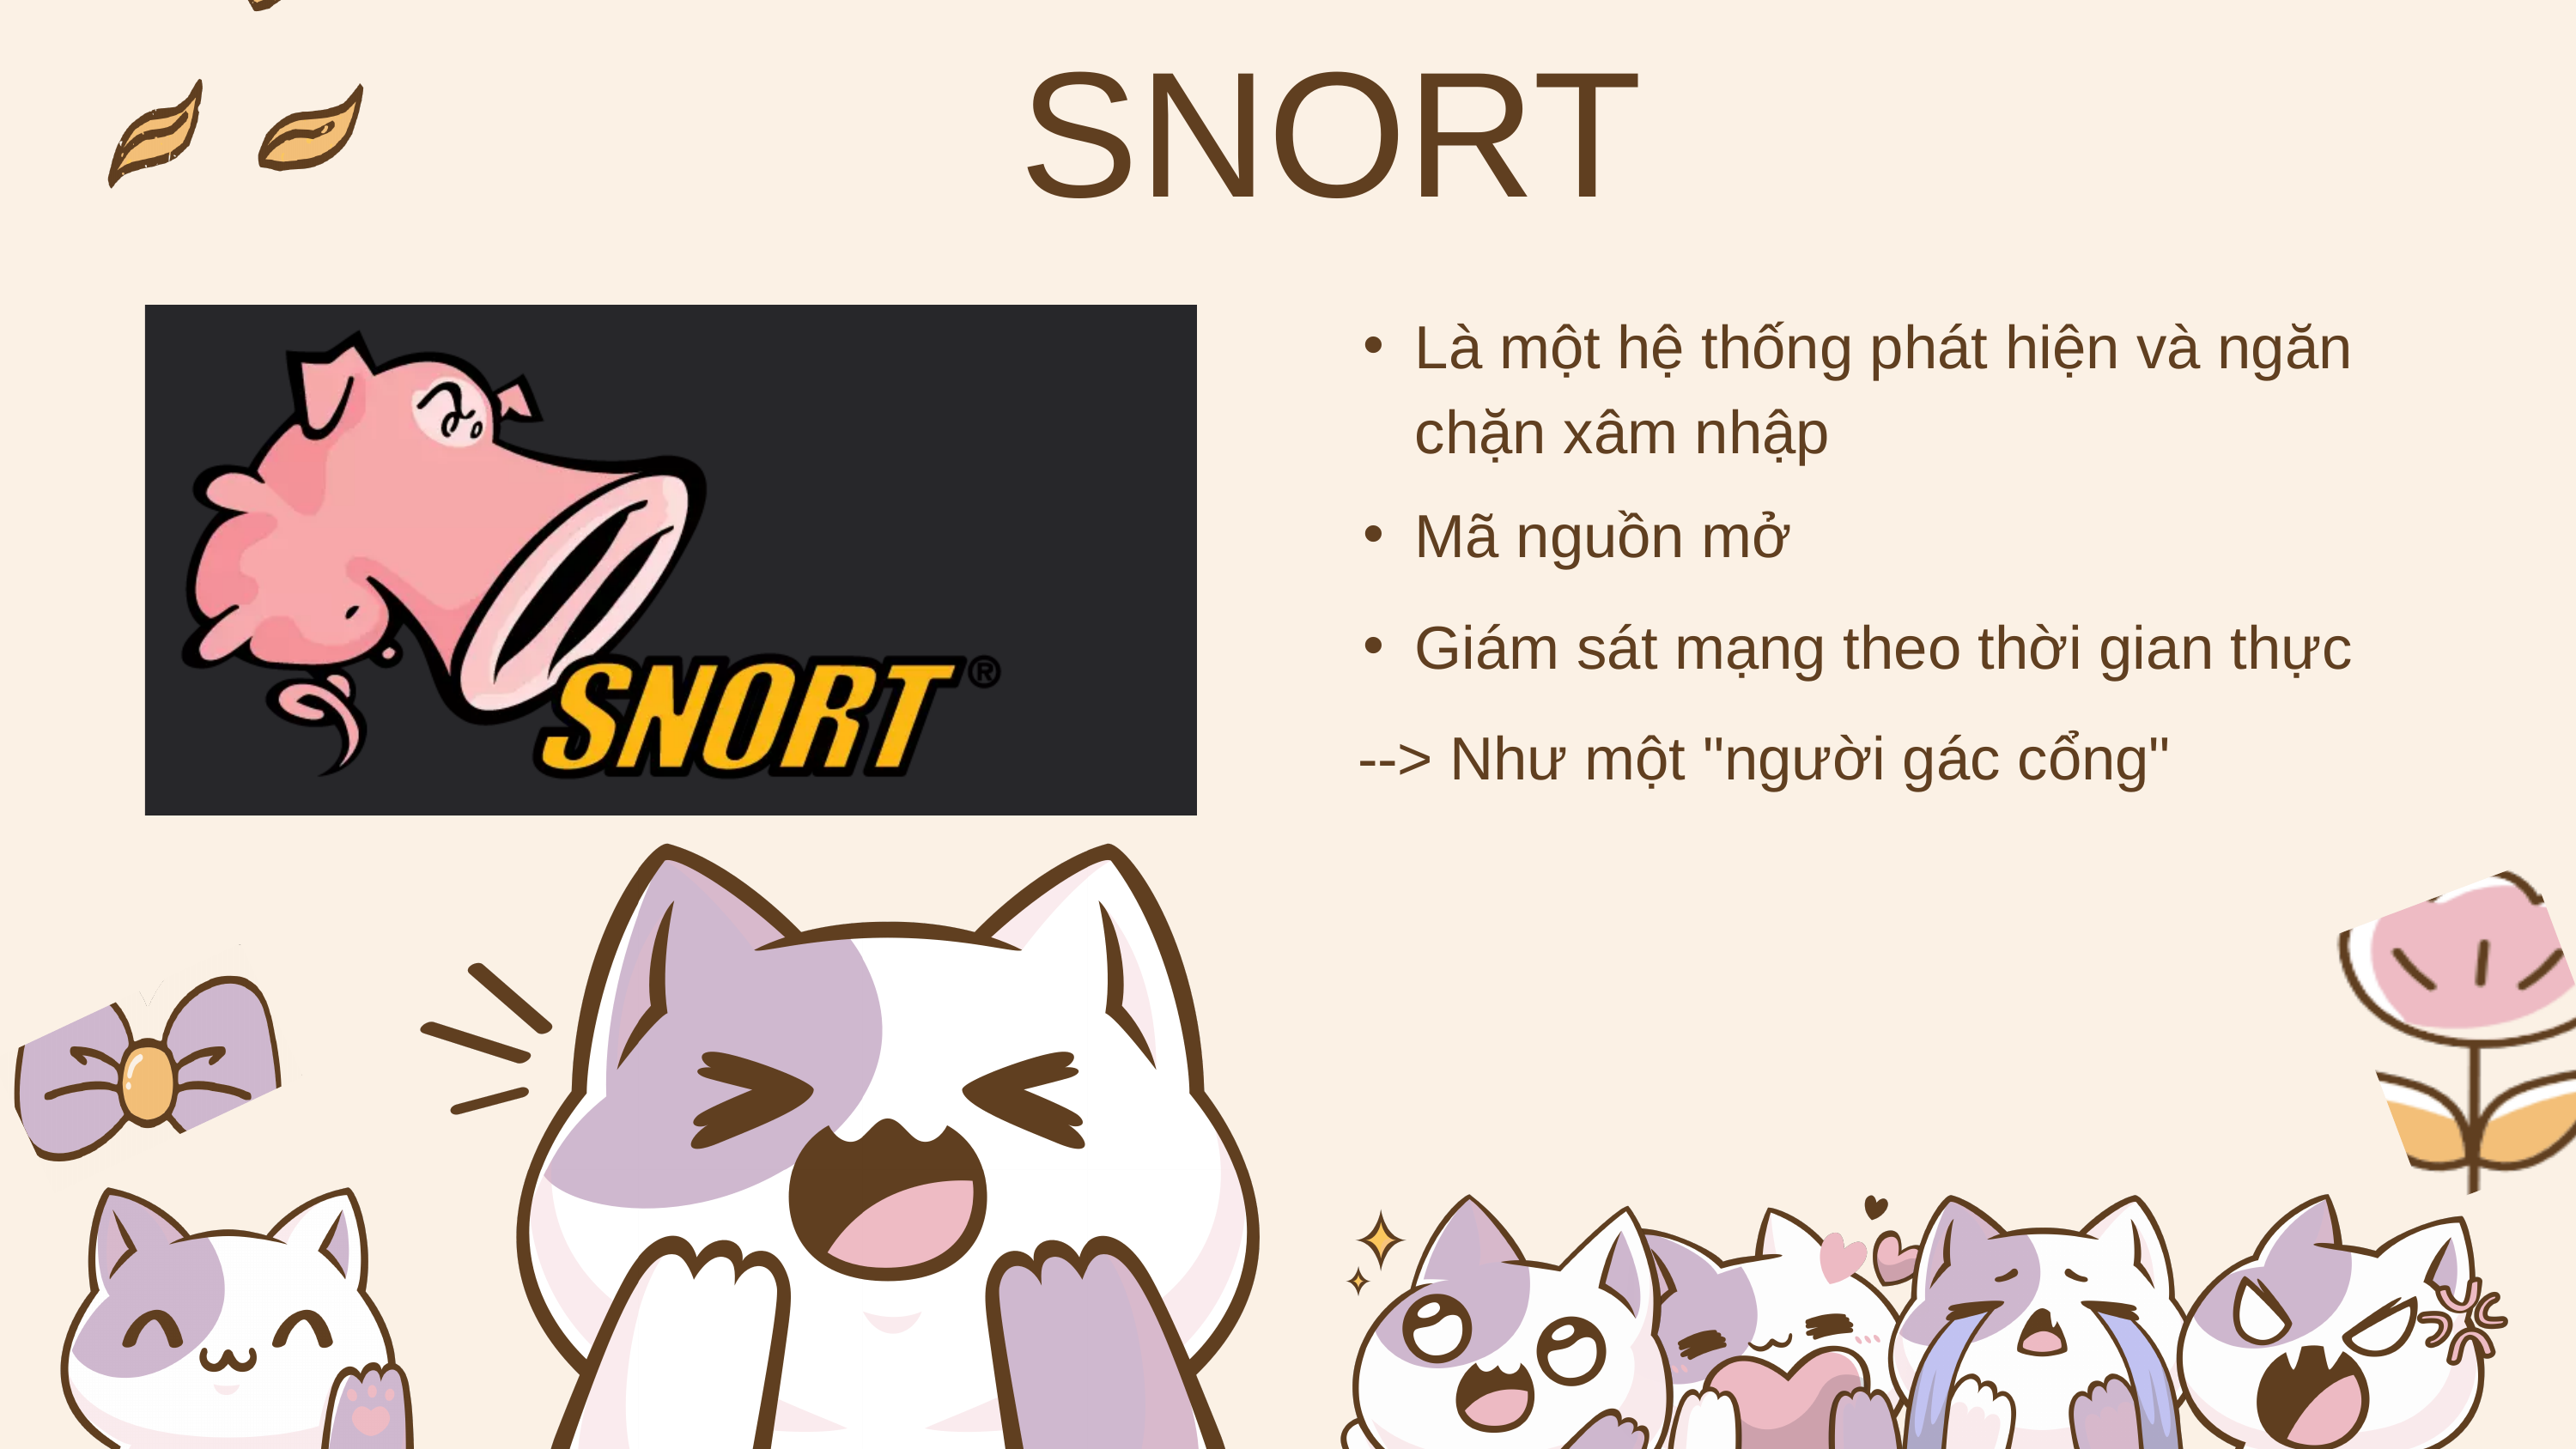

SNORT
Là một hệ thống phát hiện và ngăn chặn xâm nhập

Mã nguồn mở
Giám sát mạng theo thời gian thực
--> Như một "người gác cổng"